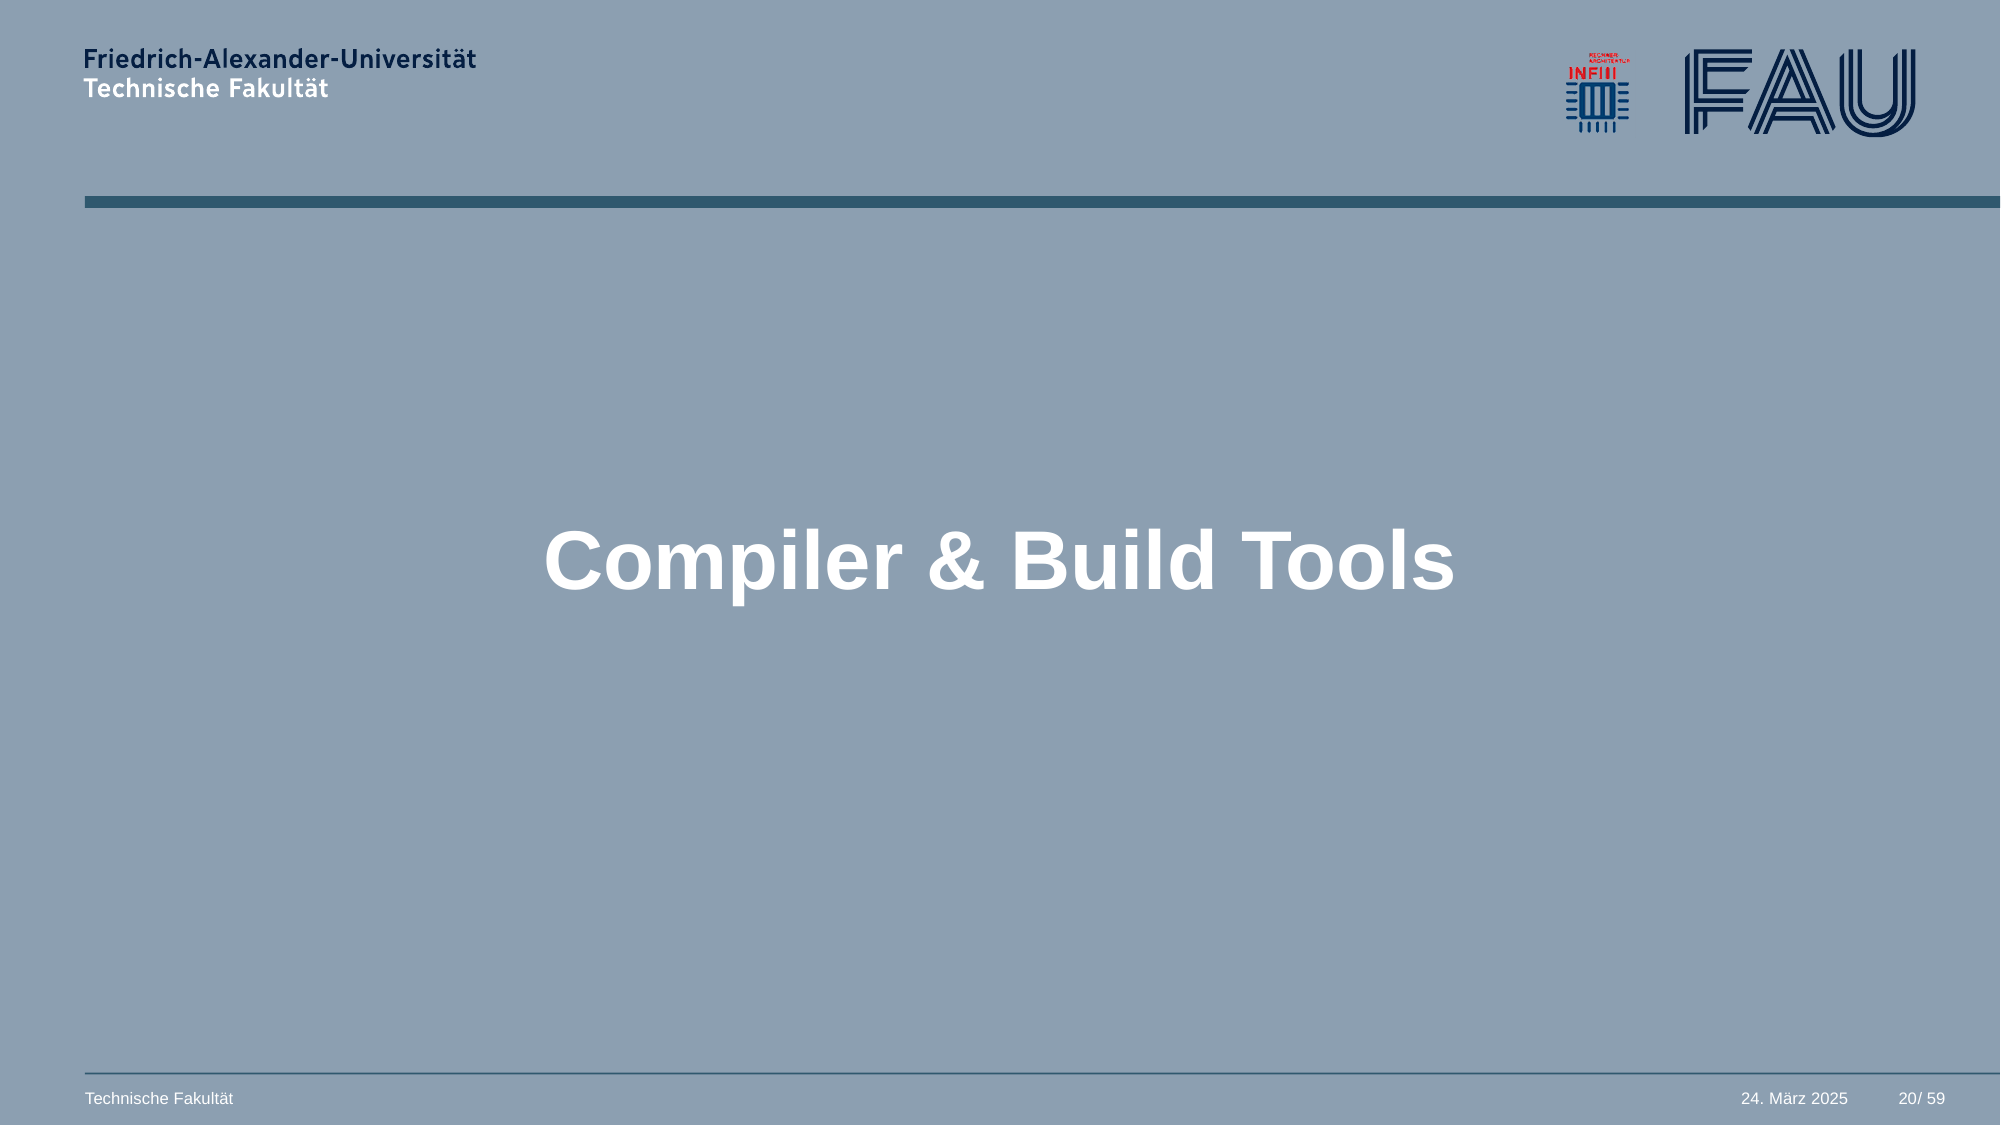

# Compiler & Build Tools
20
Technische Fakultät
24. März 2025